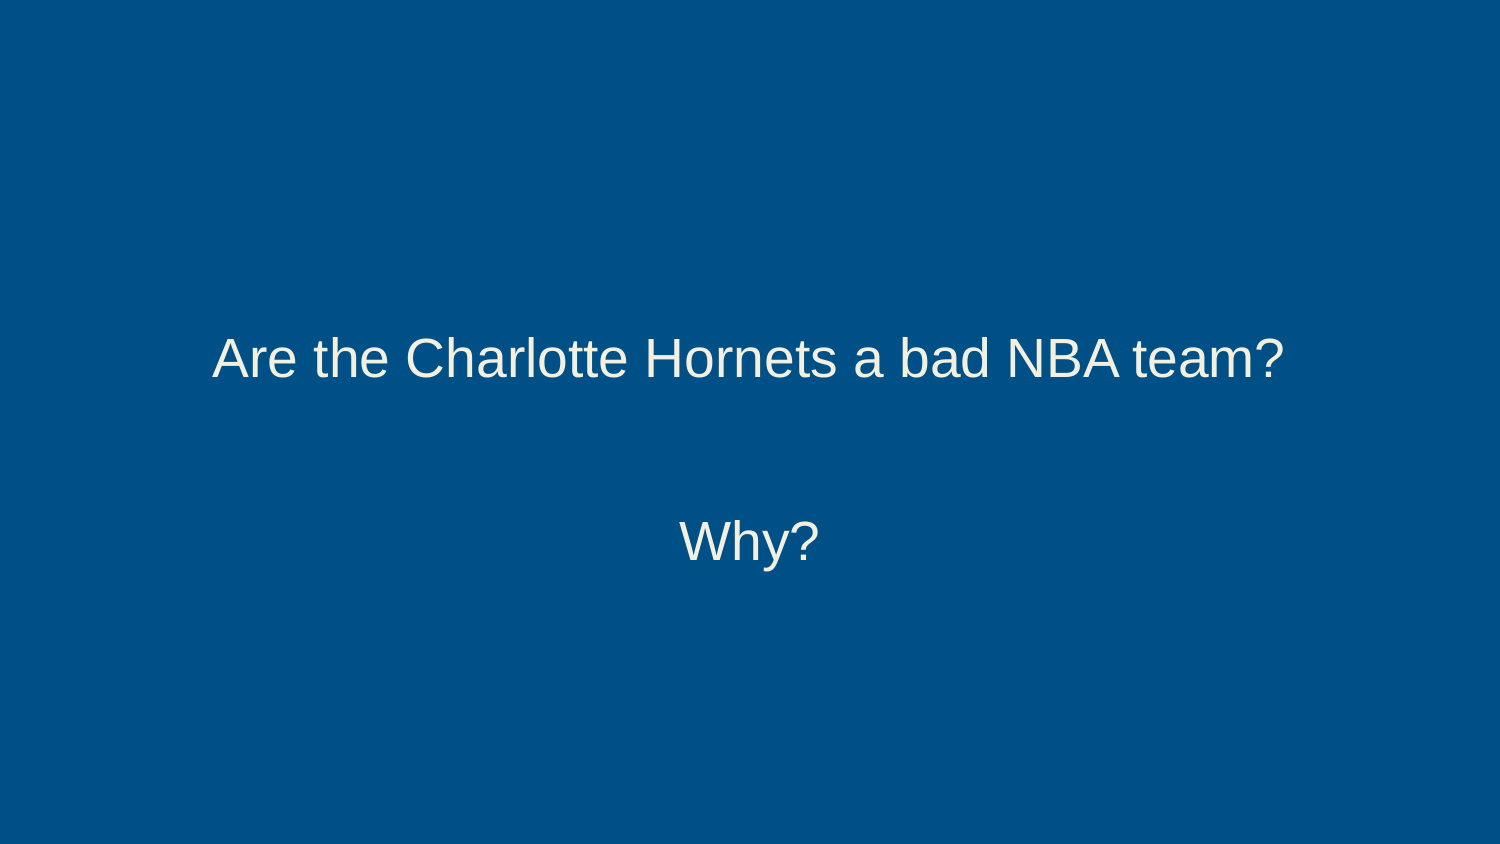

Are the Charlotte Hornets a bad NBA team?

Why?